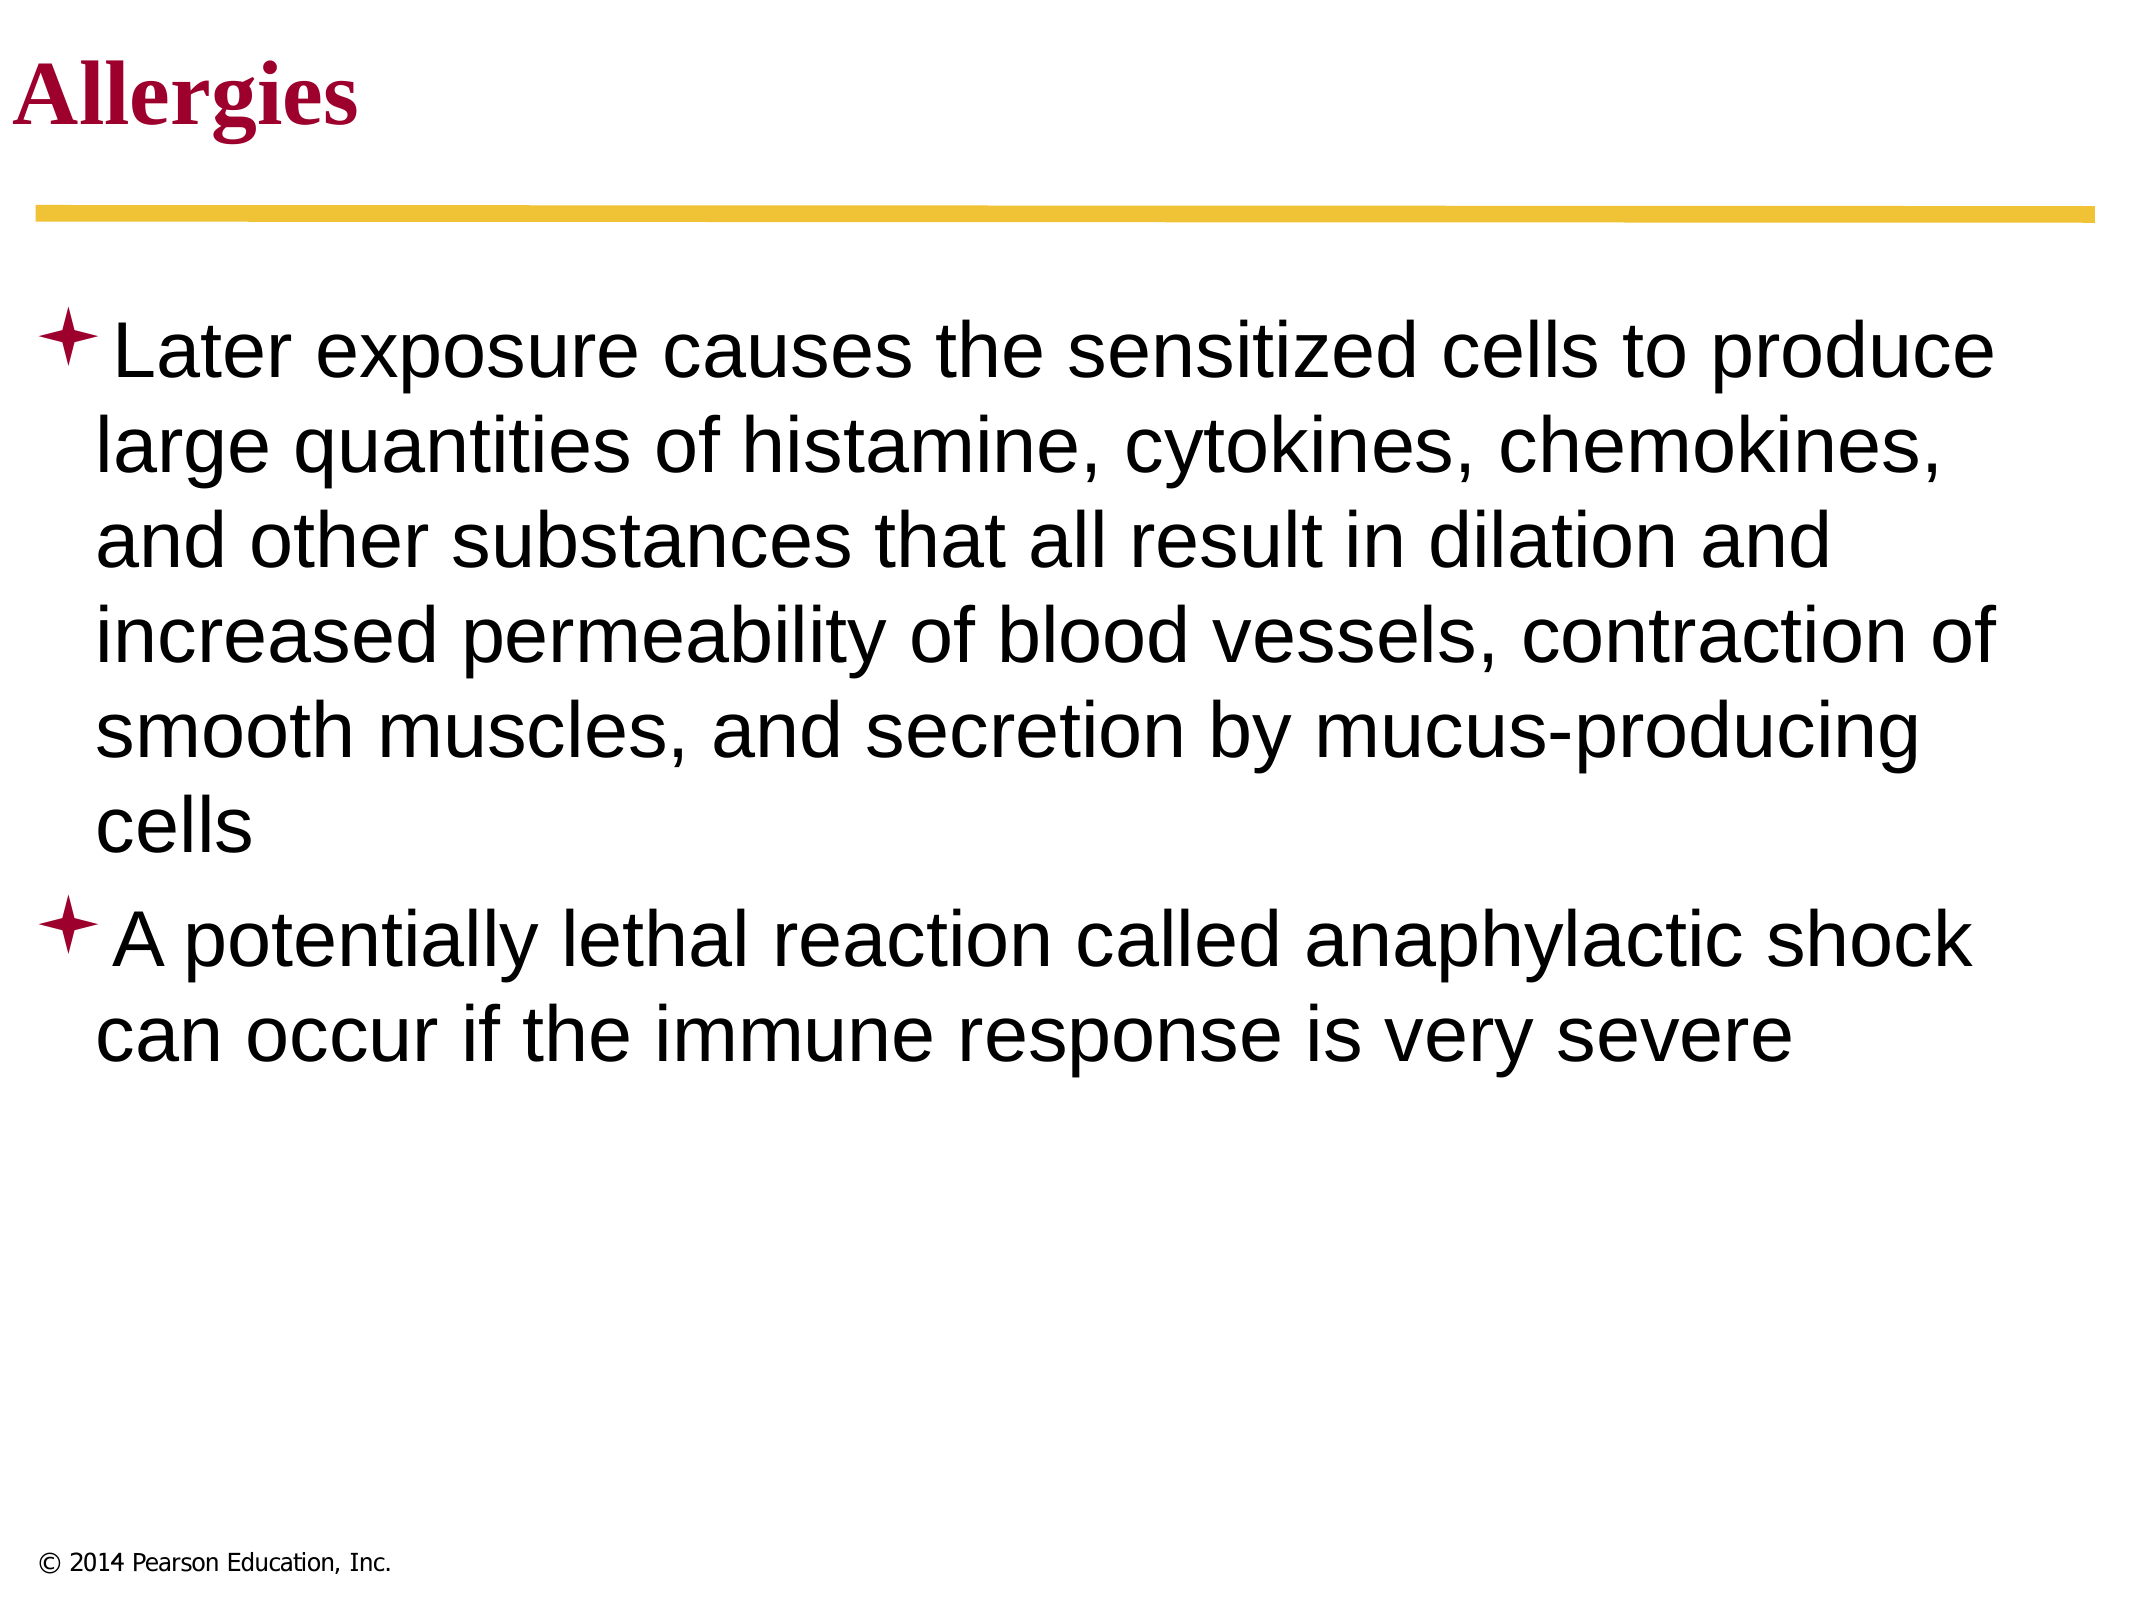

Allergies

Later exposure causes the sensitized cells to produce large quantities of histamine, cytokines, chemokines, and other substances that all result in dilation and increased permeability of blood vessels, contraction of smooth muscles, and secretion by mucus-producing cells
A potentially lethal reaction called anaphylactic shock can occur if the immune response is very severe